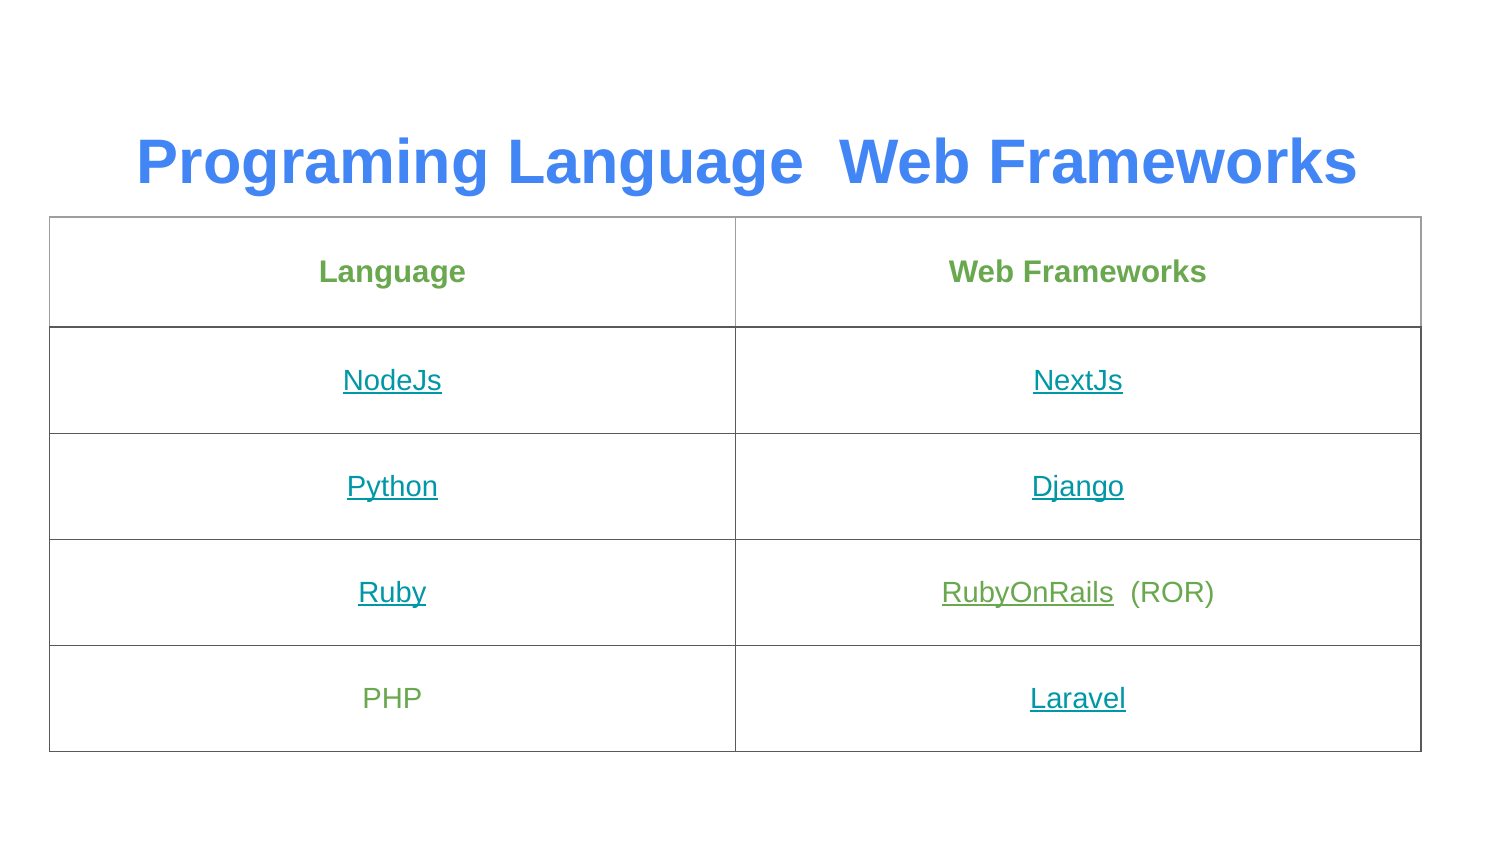

# Programing Language  Web Frameworks
| Language | Web Frameworks |
| --- | --- |
| NodeJs | NextJs |
| Python | Django |
| Ruby | RubyOnRails (ROR) |
| PHP | Laravel |